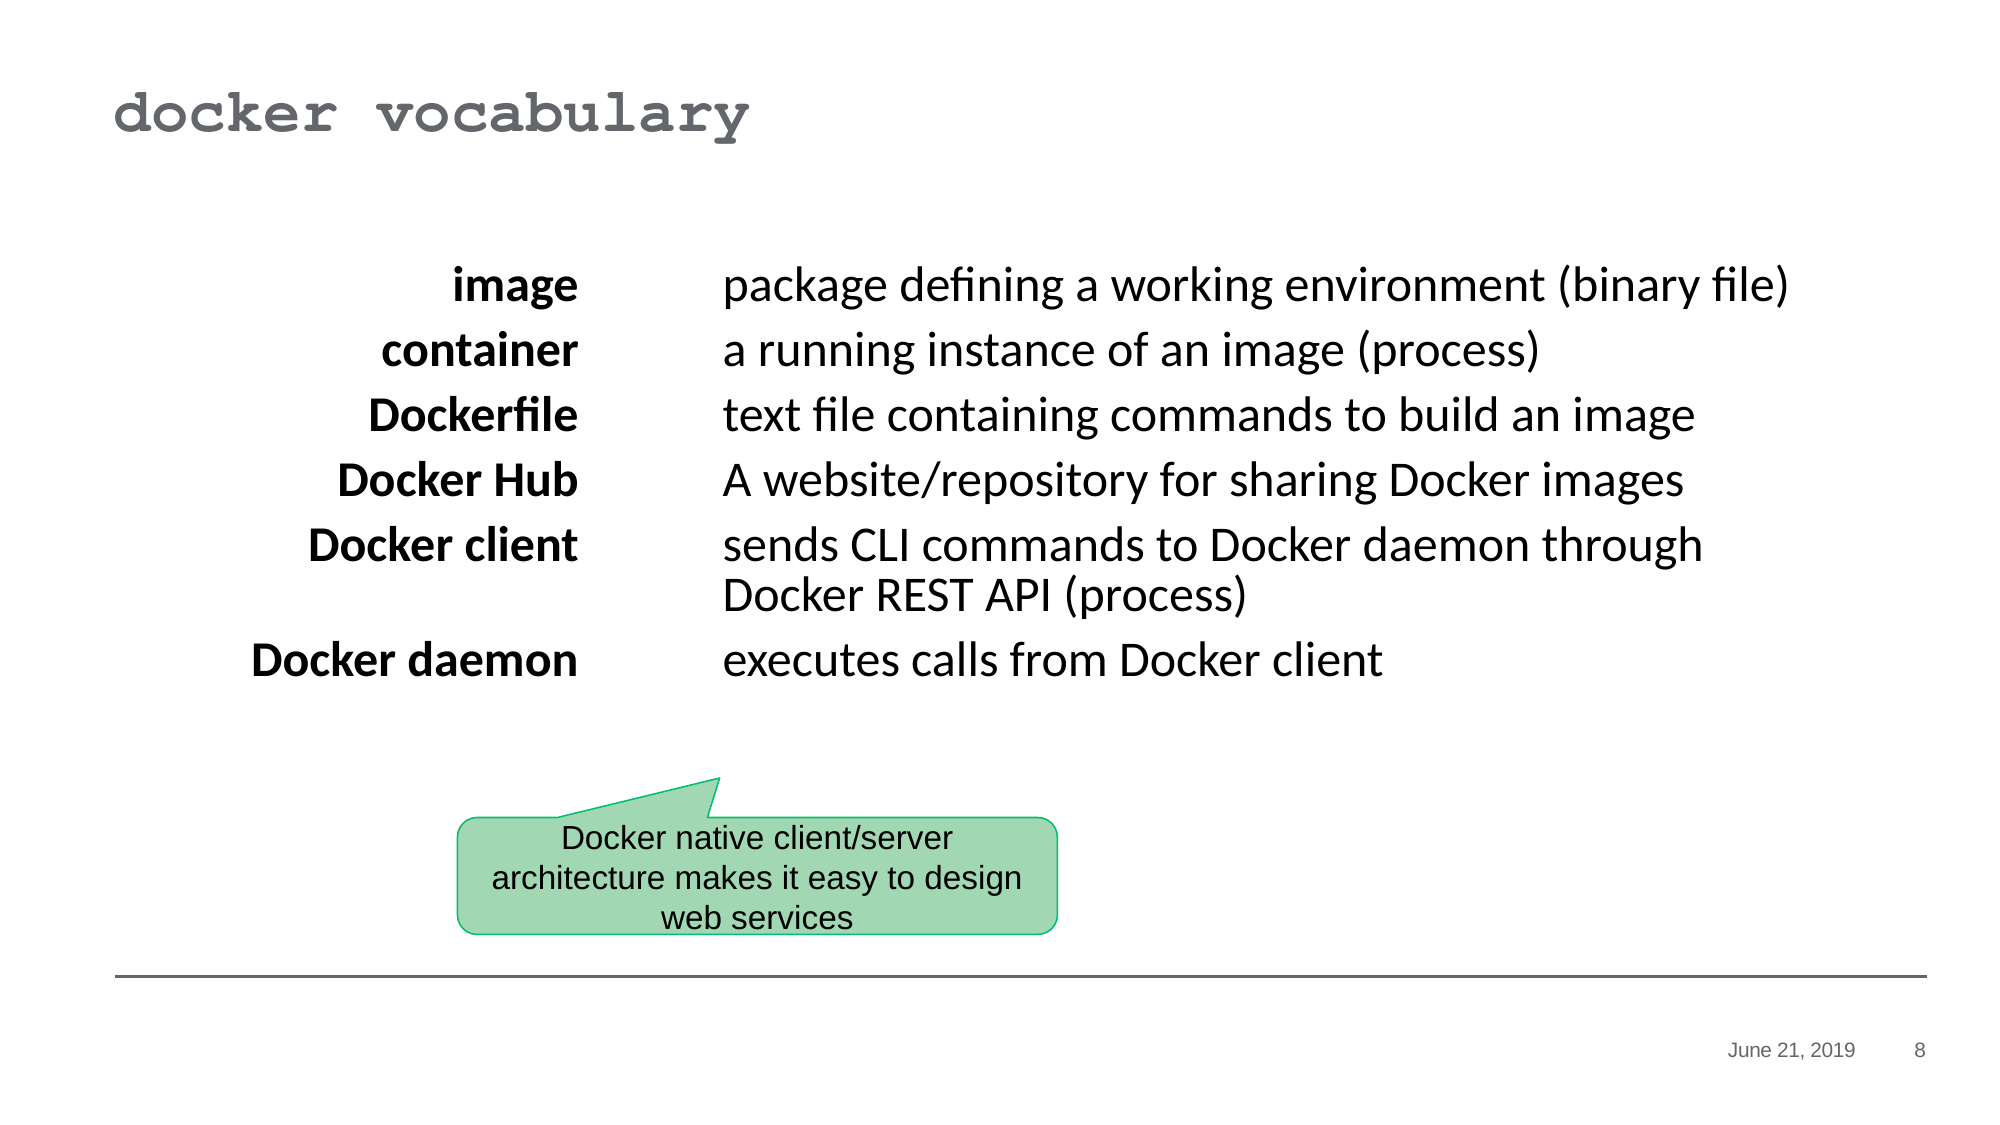

# docker vocabulary
| image |  | package defining a working environment (binary file) |
| --- | --- | --- |
| container |  | a running instance of an image (process) |
| Dockerfile |  | text file containing commands to build an image |
| Docker Hub |  | A website/repository for sharing Docker images |
| Docker client |  | sends CLI commands to Docker daemon through Docker REST API (process) |
| Docker daemon |  | executes calls from Docker client |
Docker native client/server architecture makes it easy to design web services
June 21, 2019
8